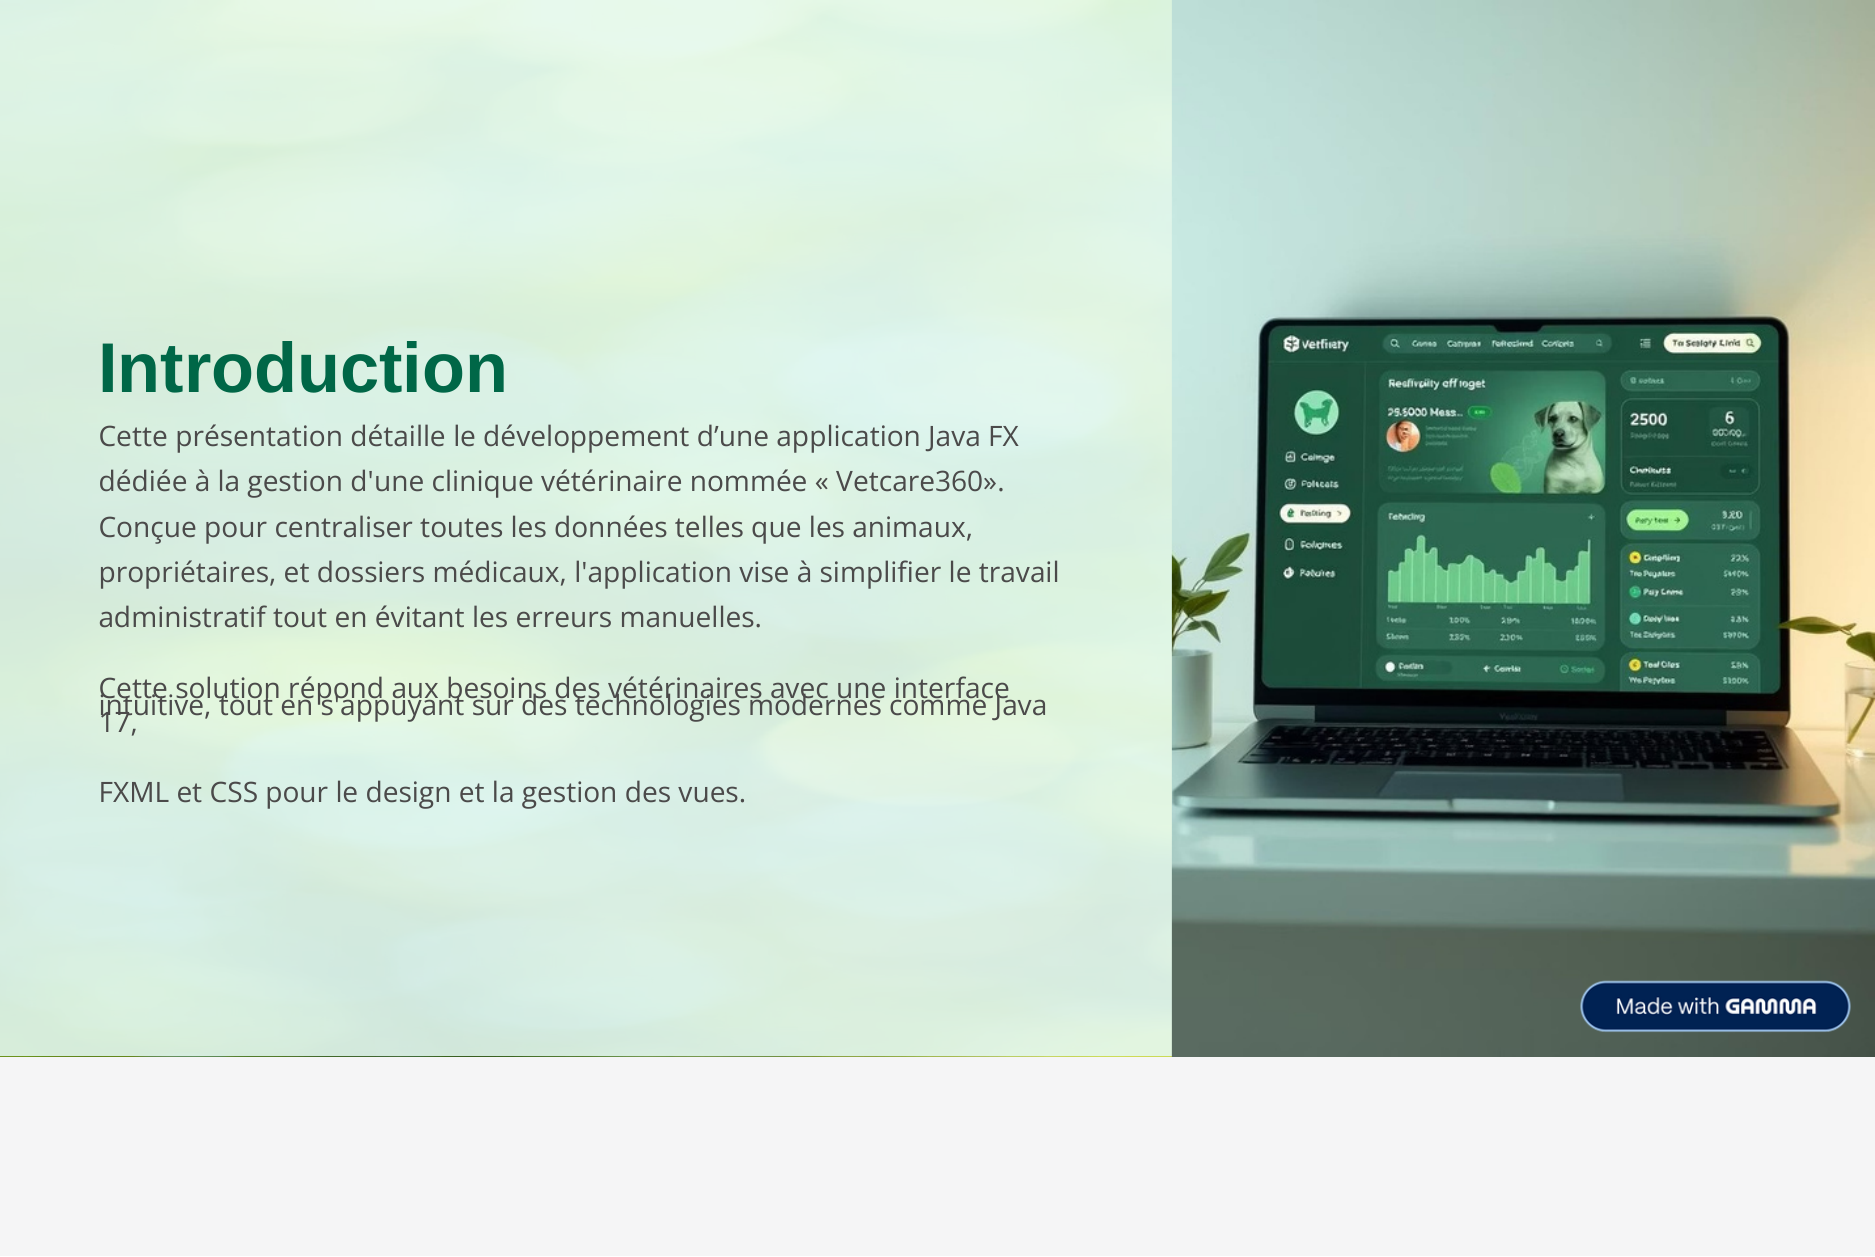

Introduction
Cette présentation détaille le développement d’une application Java FX dédiée à la gestion d'une clinique vétérinaire nommée « Vetcare360». Conçue pour centraliser toutes les données telles que les animaux, propriétaires, et dossiers médicaux, l'application vise à simplifier le travail administratif tout en évitant les erreurs manuelles.
Cette solution répond aux besoins des vétérinaires avec une interface
intuitive, tout en s'appuyant sur des technologies modernes comme Java 17,
FXML et CSS pour le design et la gestion des vues.